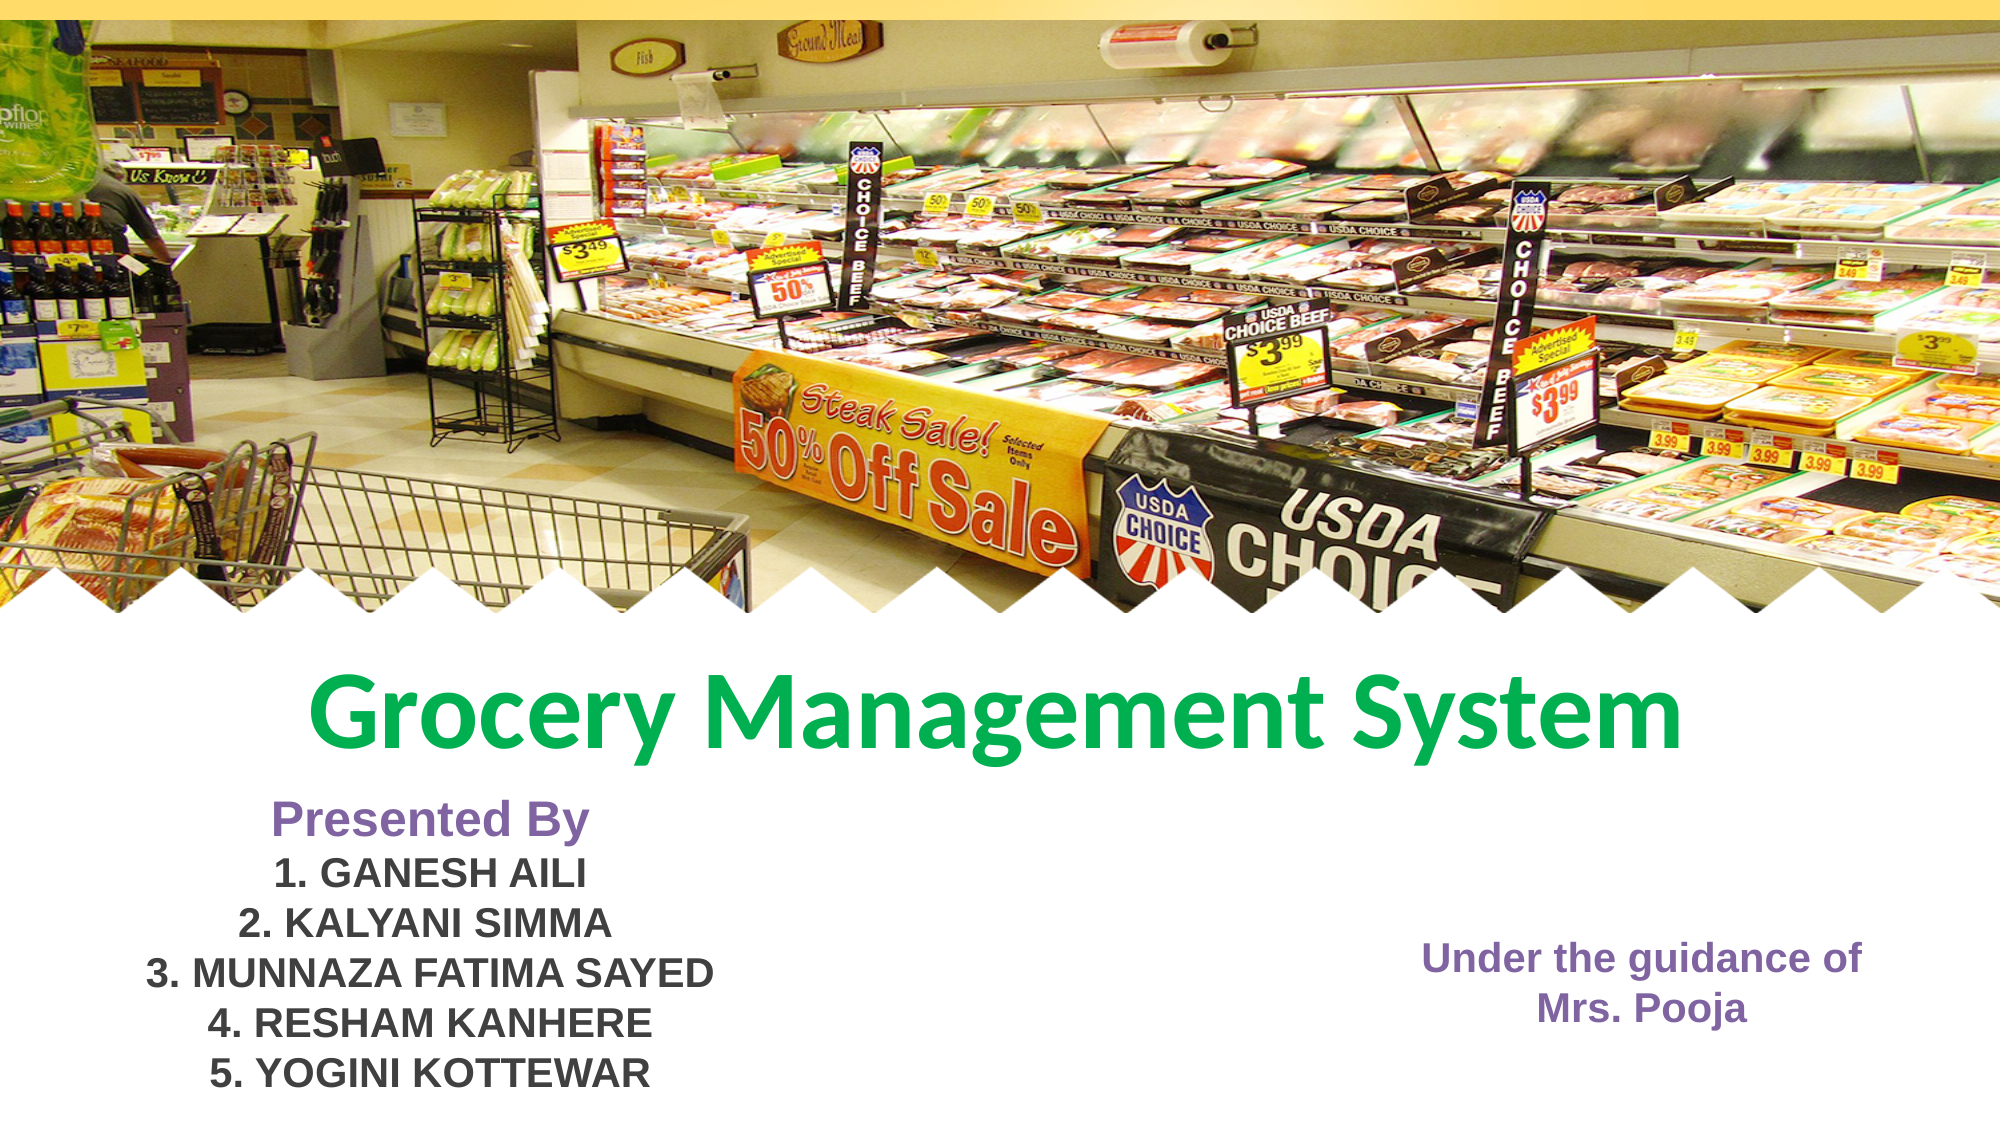

# Grocery Management System

Presented By
1. GANESH AILI
2. KALYANI SIMMA
3. MUNNAZA FATIMA SAYED
4. RESHAM KANHERE
5. YOGINI KOTTEWAR

Under the guidance of
Mrs. Pooja